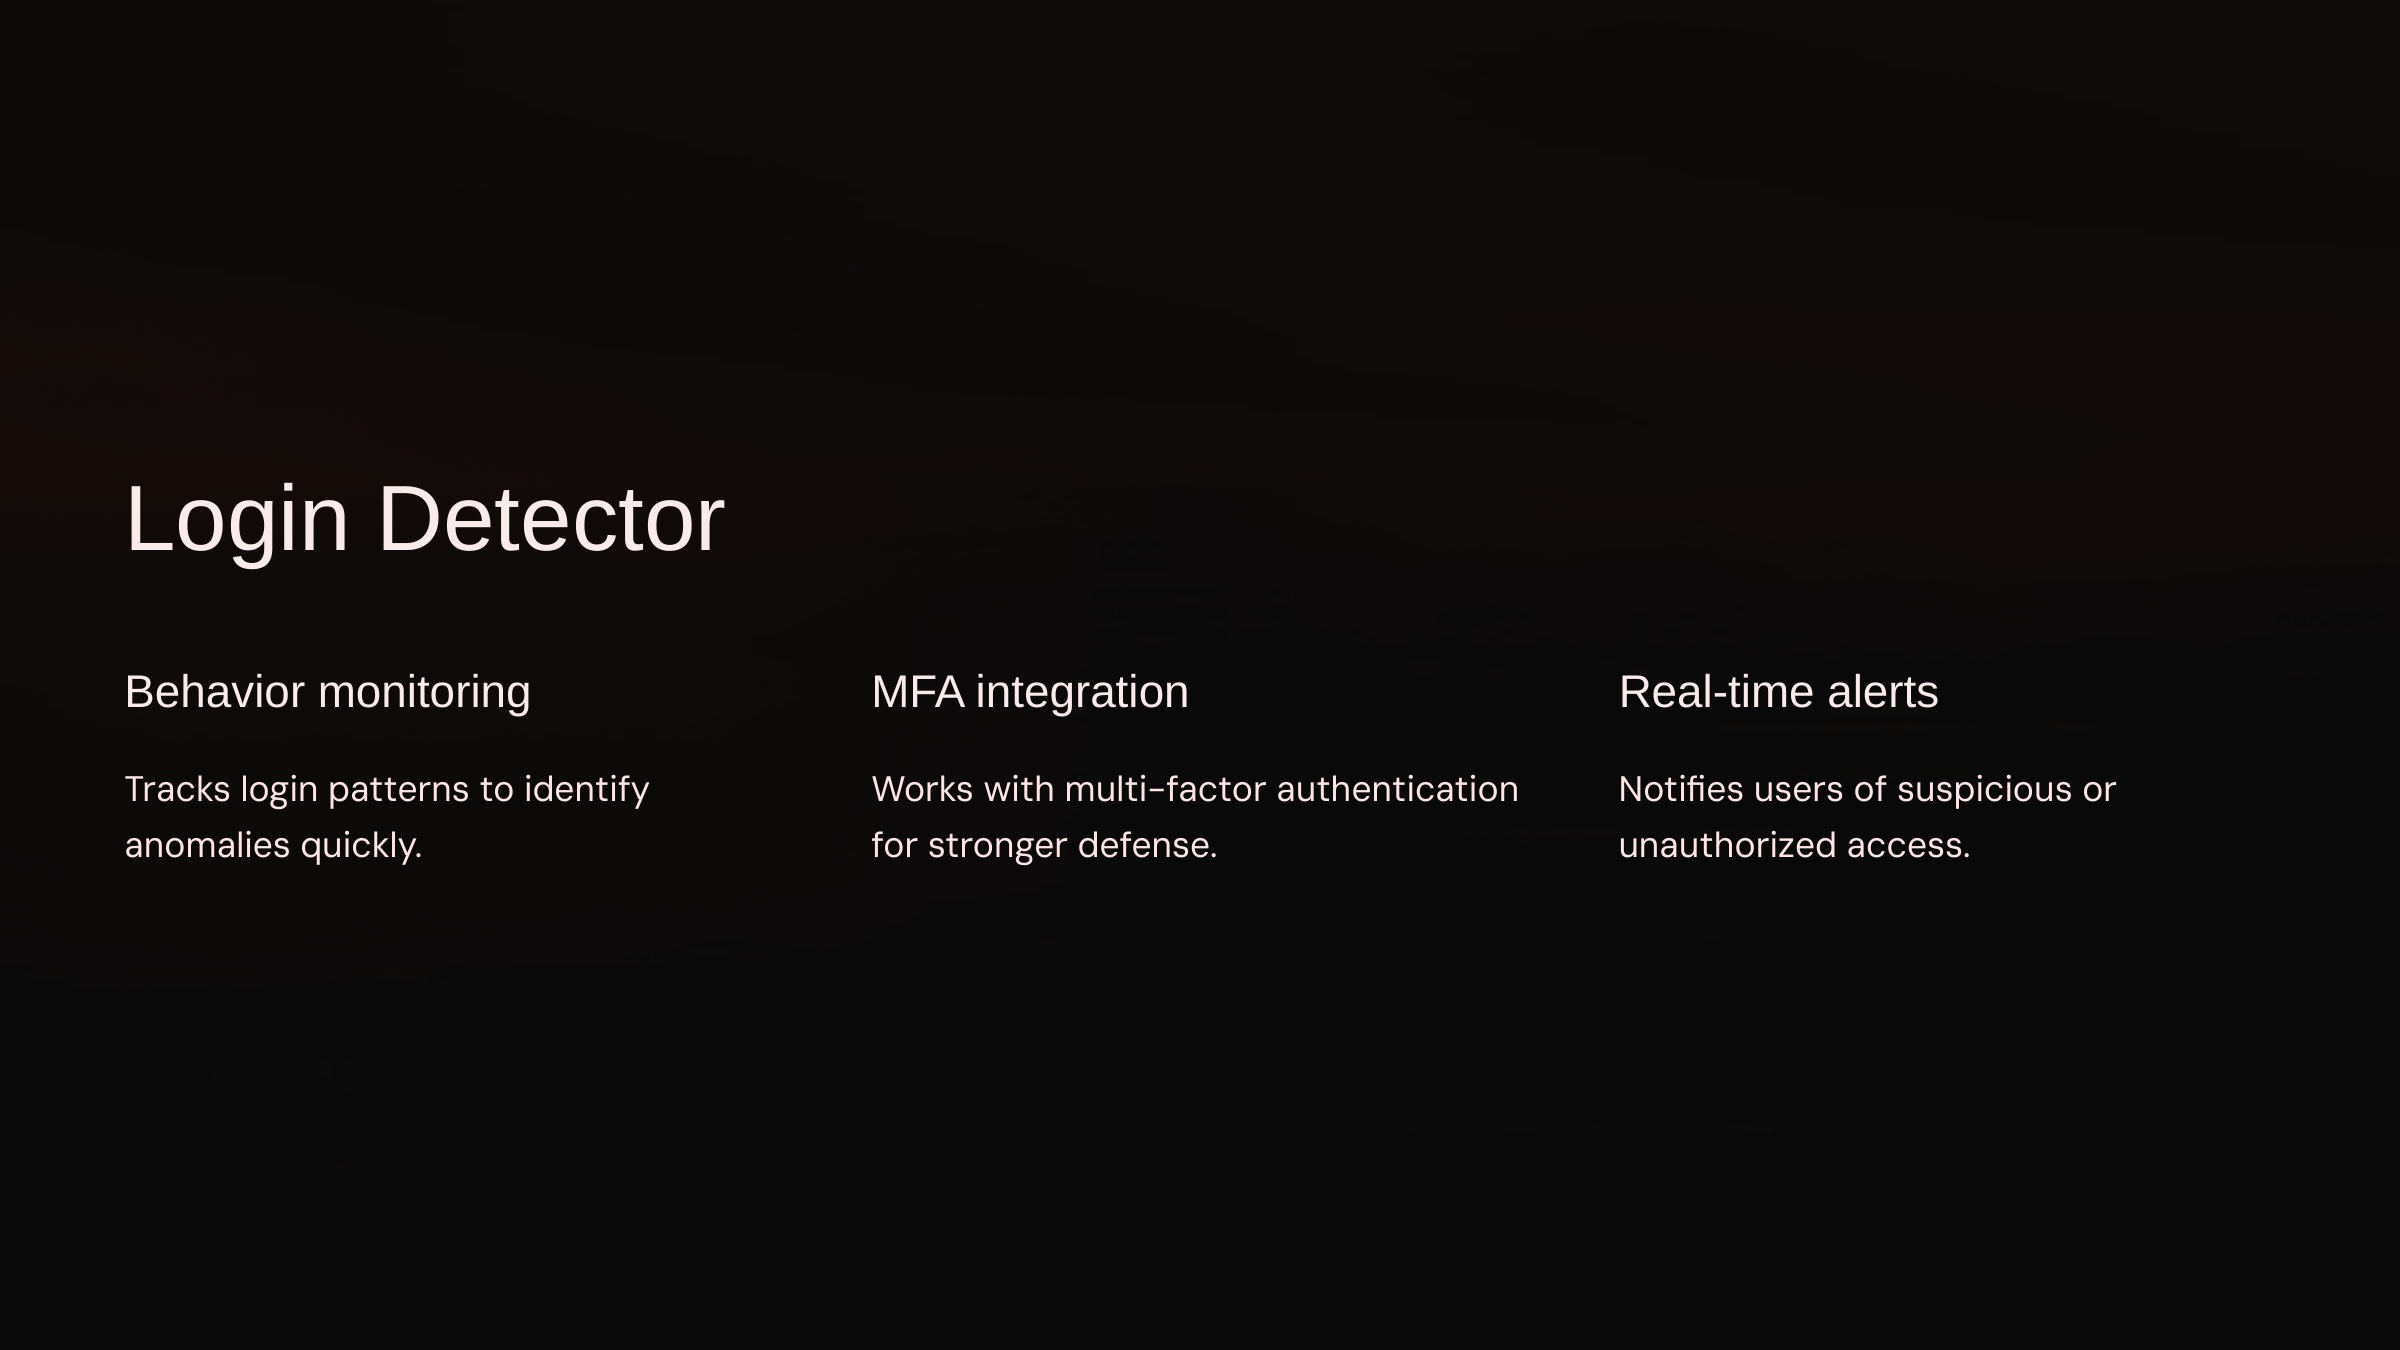

Login Detector
Behavior monitoring
MFA integration
Real-time alerts
Tracks login patterns to identify anomalies quickly.
Works with multi-factor authentication for stronger defense.
Notifies users of suspicious or unauthorized access.